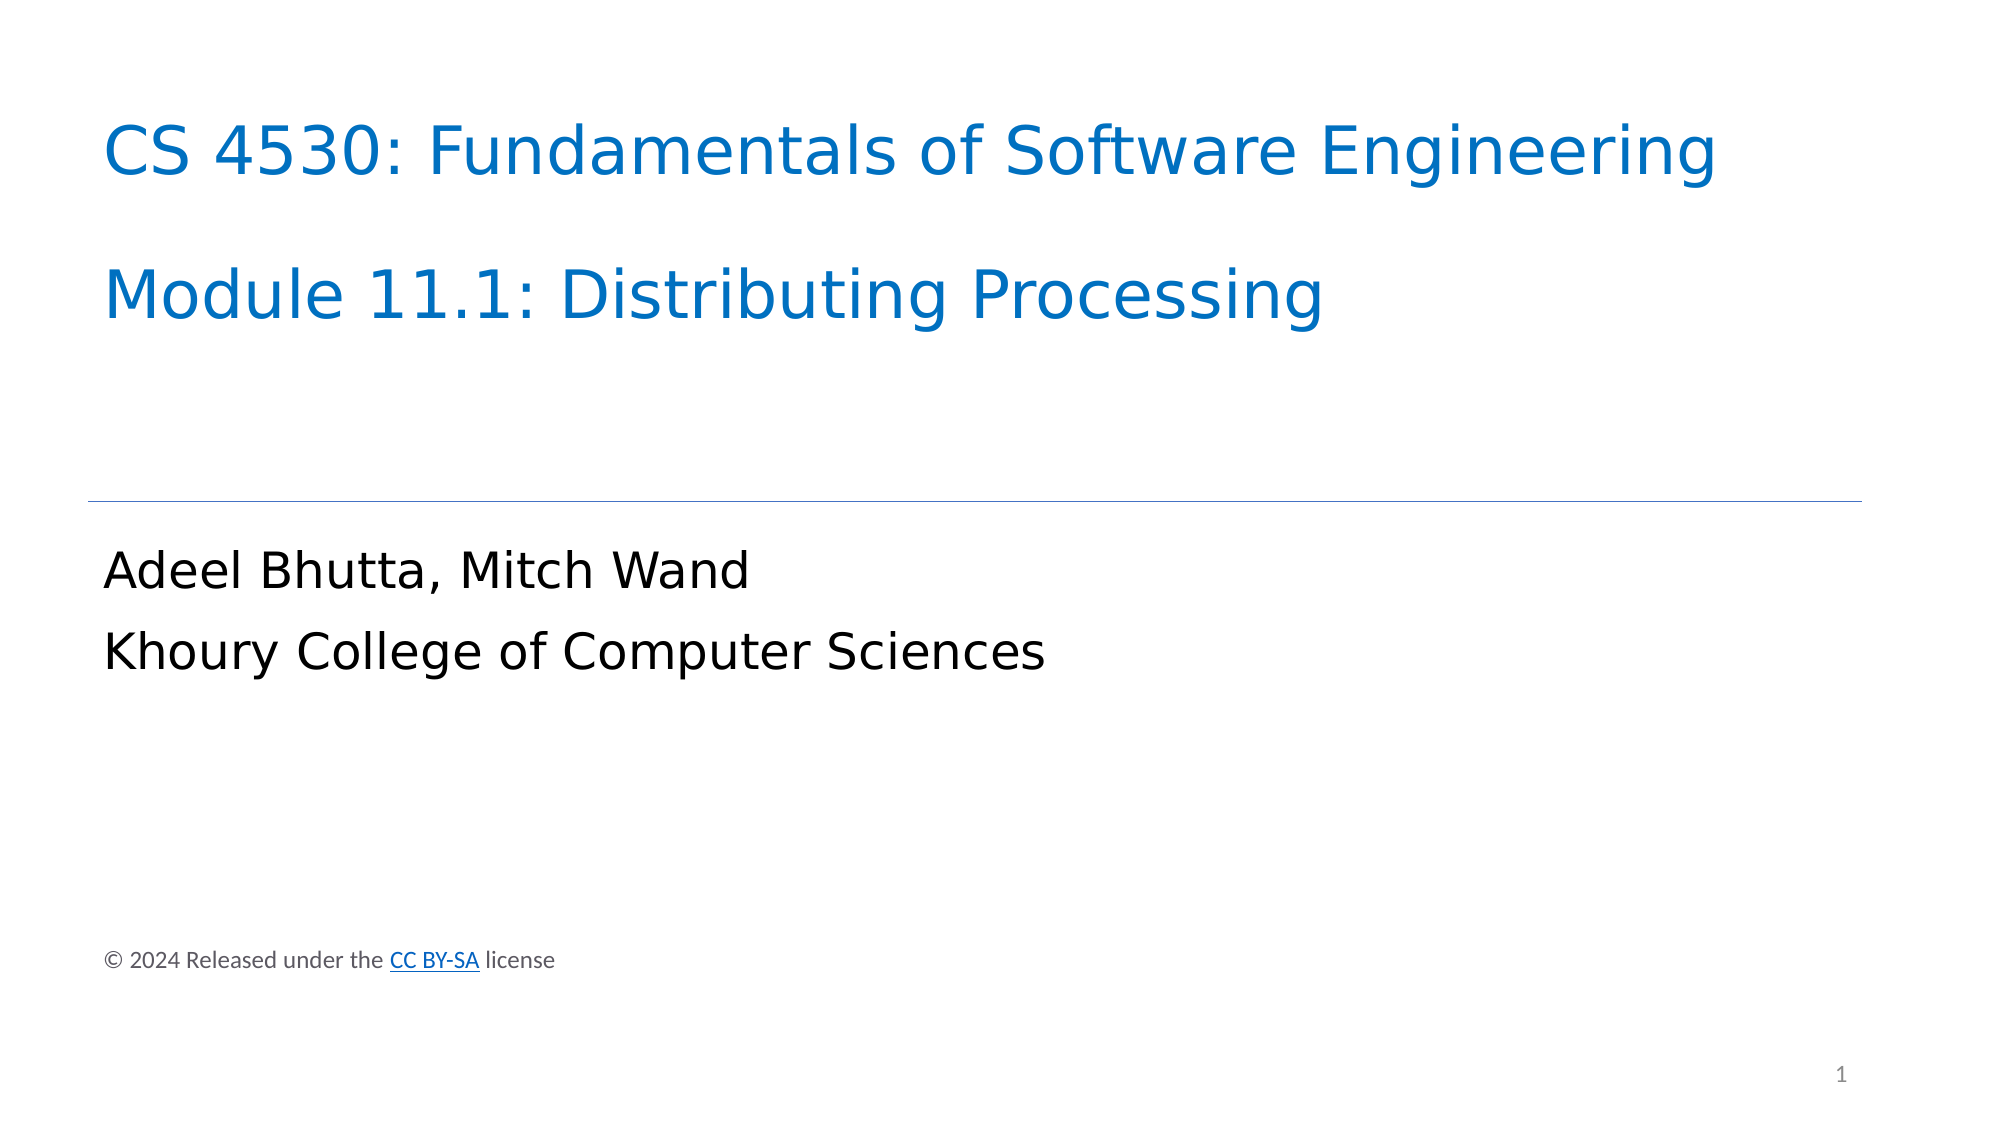

# CS 4530: Fundamentals of Software Engineering Module 11.1: Distributing Processing
Adeel Bhutta, Mitch Wand
Khoury College of Computer Sciences

© 2024 Released under the CC BY-SA license
1